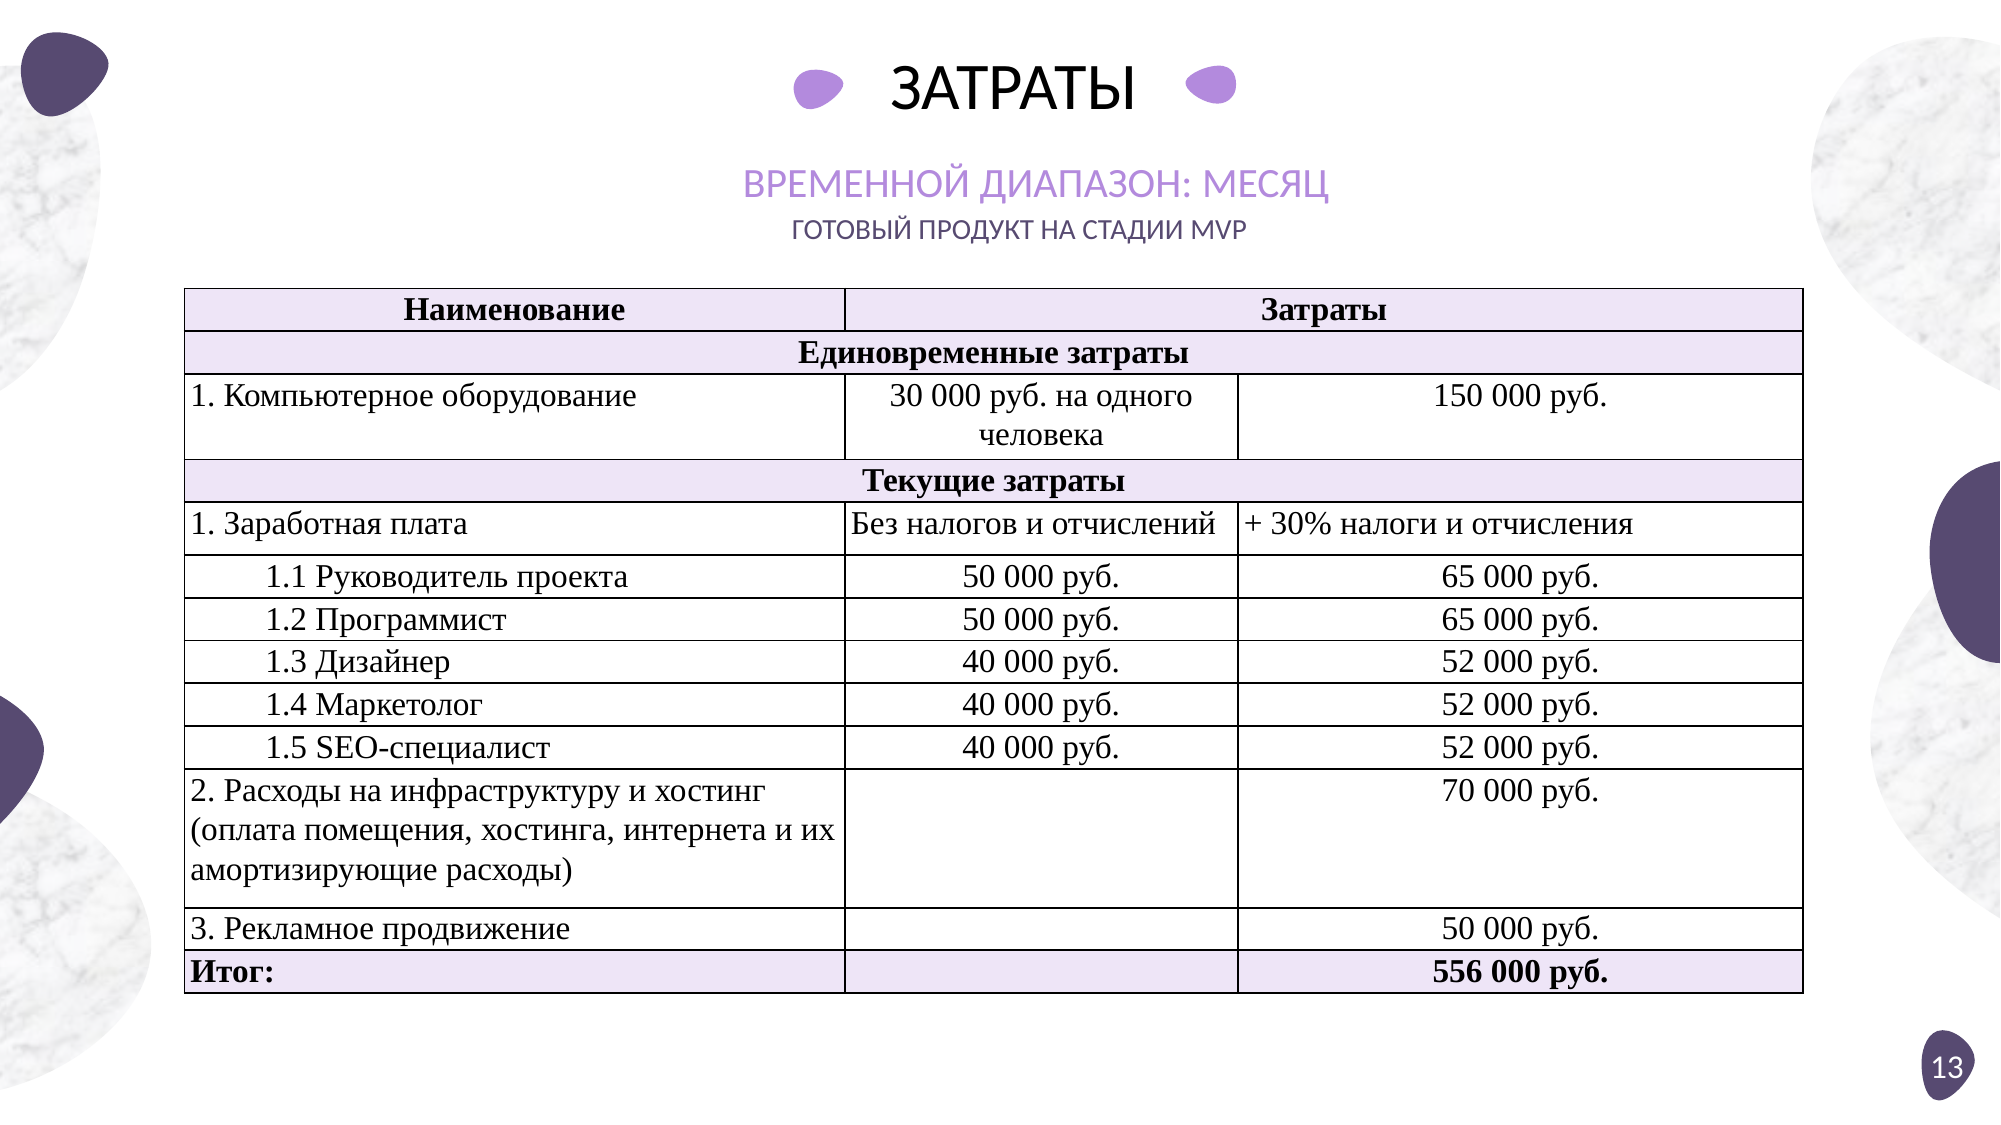

ЗАТРАТЫ

ВРЕМЕННОЙ ДИАПАЗОН: МЕСЯЦ
ГОТОВЫЙ ПРОДУКТ НА СТАДИИ MVP
| Наименование | Затраты |  |
| --- | --- | --- |
| Единовременные затраты |  |  |
| 1. Компьютерное оборудование | 30 000 руб. на одного человека | 150 000 руб. |
| Текущие затраты |  |  |
| 1. Заработная плата | Без налогов и отчислений | + 30% налоги и отчисления |
| 1.1 Руководитель проекта | 50 000 руб. | 65 000 руб. |
| 1.2 Программист | 50 000 руб. | 65 000 руб. |
| 1.3 Дизайнер | 40 000 руб. | 52 000 руб. |
| 1.4 Маркетолог | 40 000 руб. | 52 000 руб. |
| 1.5 SEO-специалист | 40 000 руб. | 52 000 руб. |
| 2. Расходы на инфраструктуру и хостинг (оплата помещения, хостинга, интернета и их амортизирующие расходы) |  | 70 000 руб. |
| 3. Рекламное продвижение |  | 50 000 руб. |
| Итог: |  | 556 000 руб. |

13